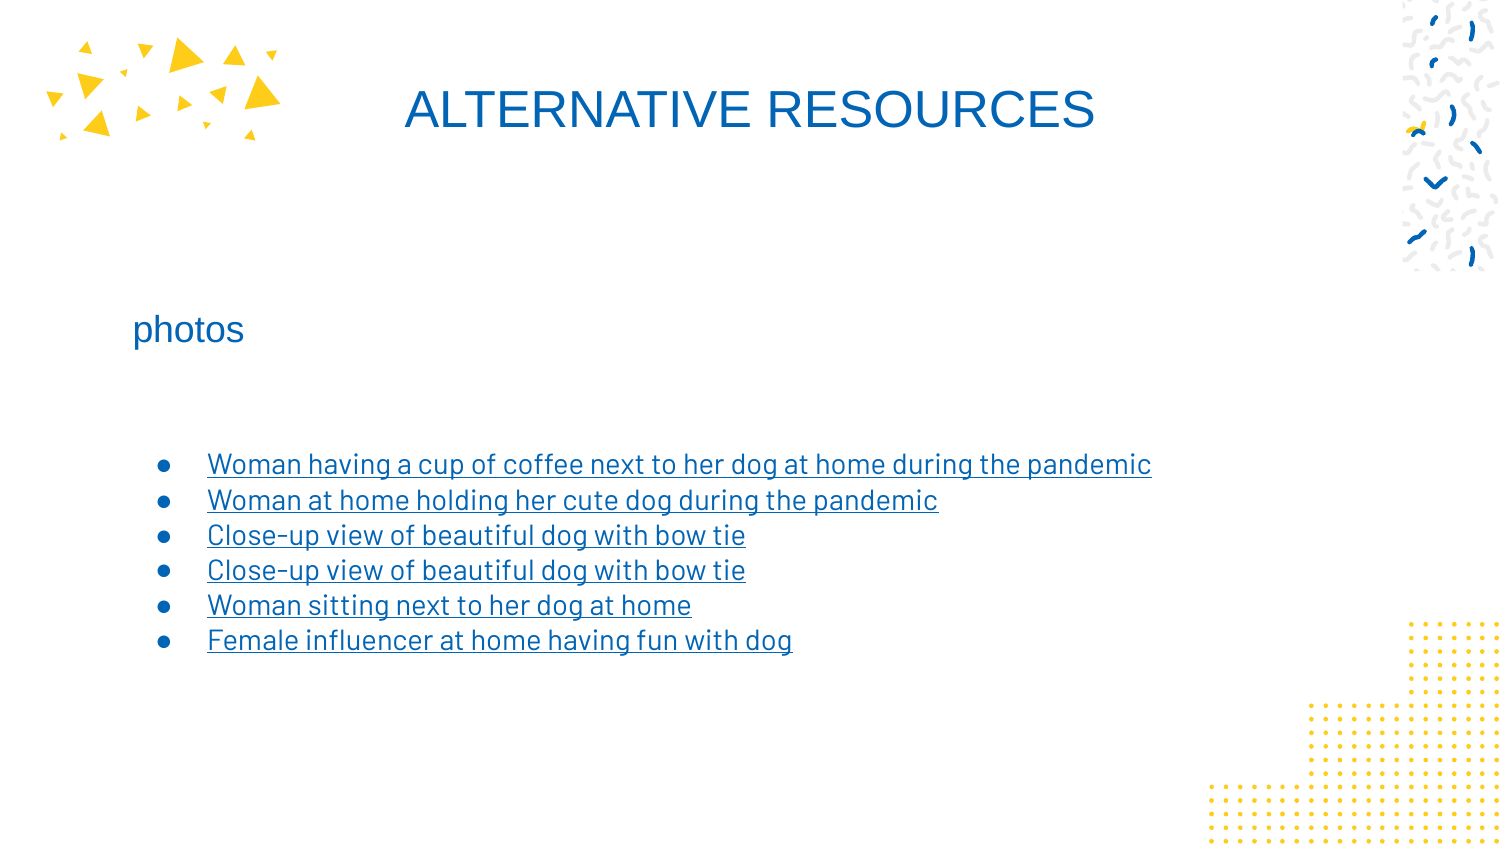

# ALTERNATIVE RESOURCES
photos
Woman having a cup of coffee next to her dog at home during the pandemic
Woman at home holding her cute dog during the pandemic
Close-up view of beautiful dog with bow tie
Close-up view of beautiful dog with bow tie
Woman sitting next to her dog at home
Female influencer at home having fun with dog